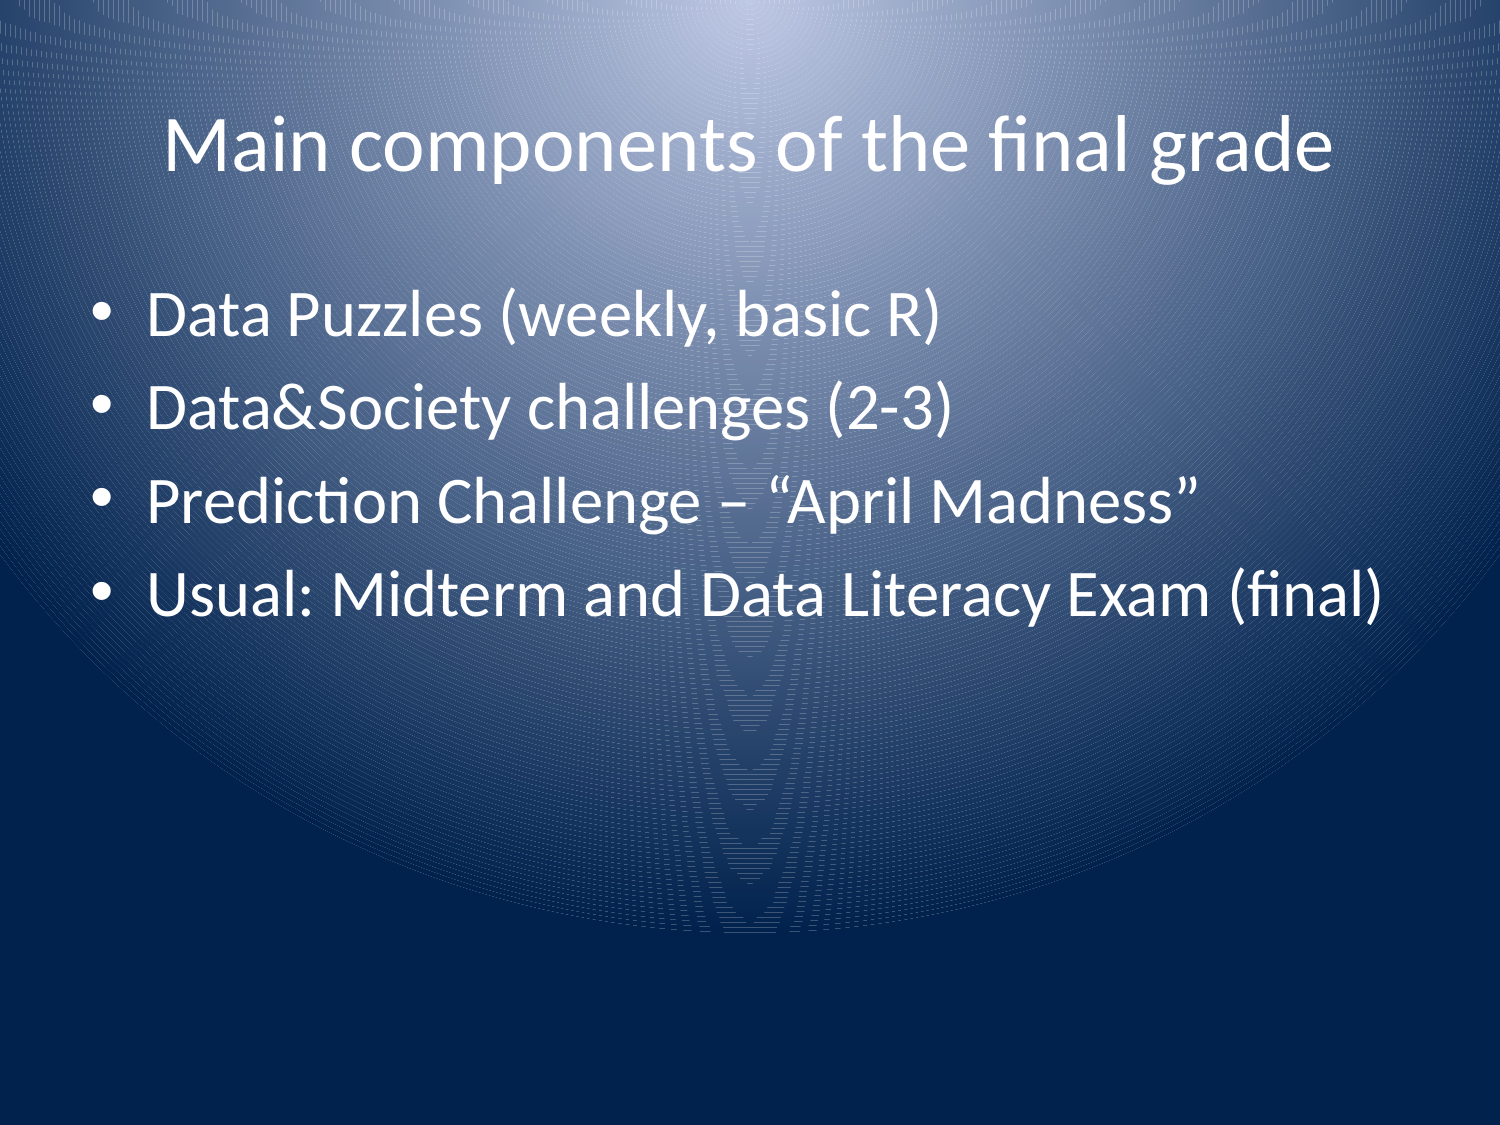

# Main components of the final grade
Data Puzzles (weekly, basic R)
Data&Society challenges (2-3)
Prediction Challenge – “April Madness”
Usual: Midterm and Data Literacy Exam (final)